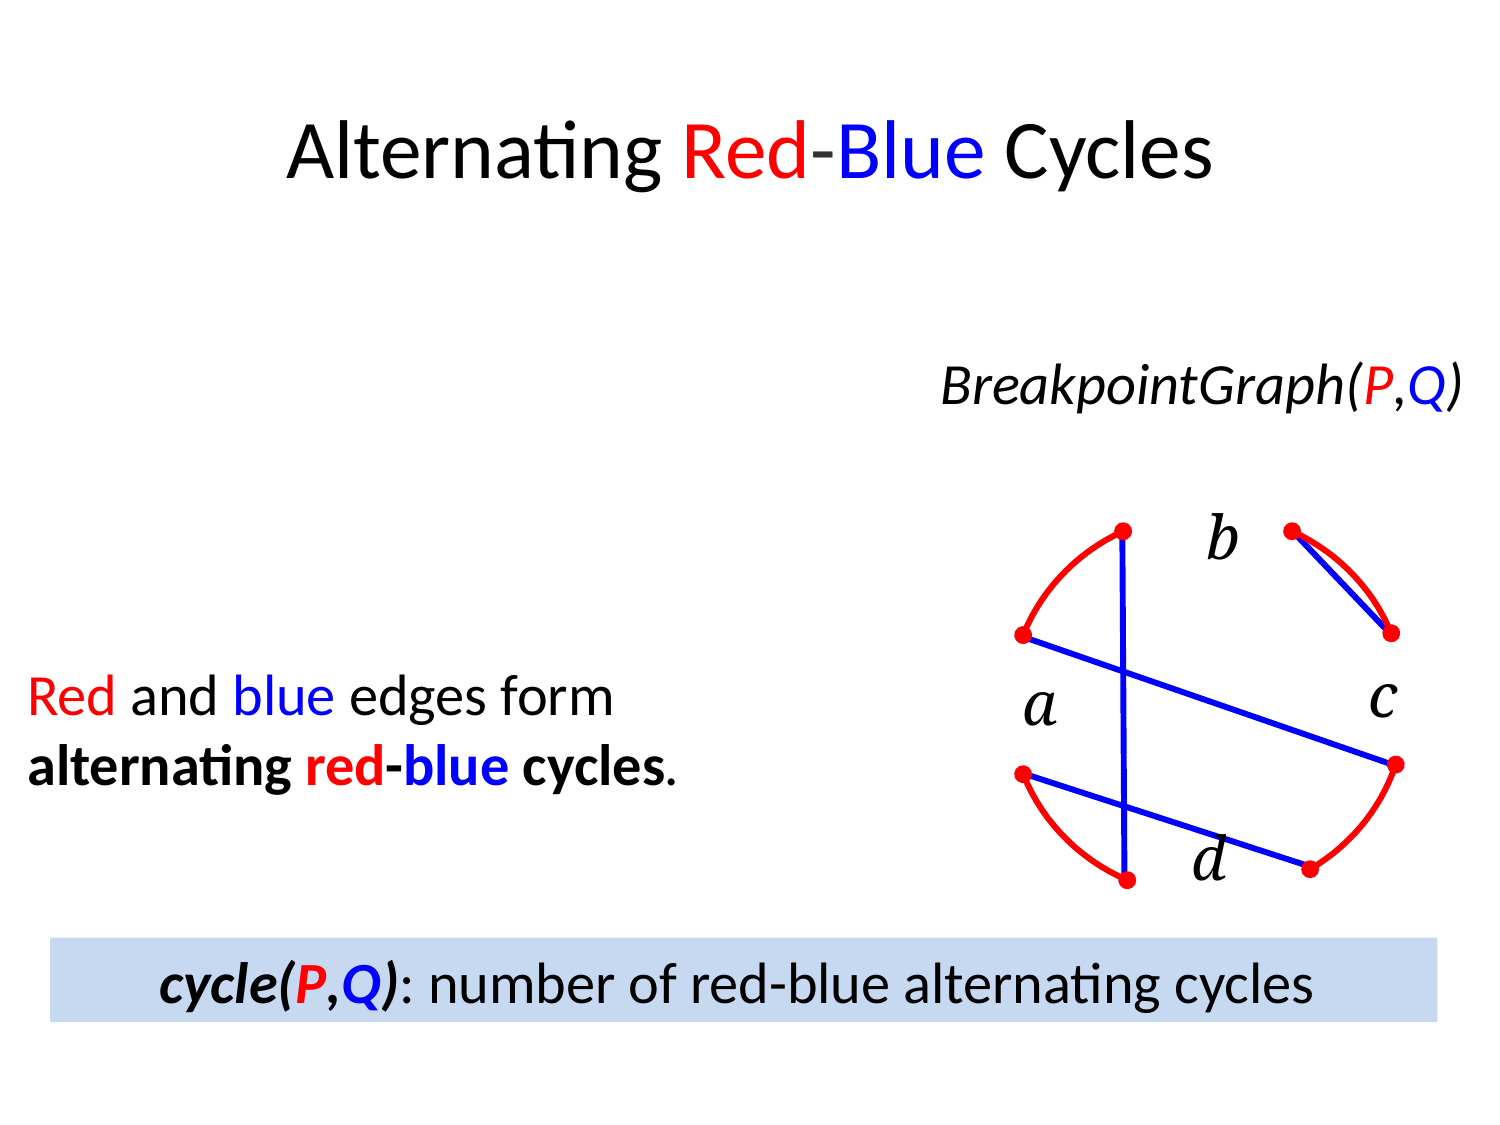

Alternating Red-Blue Cycles
BreakpointGraph(P,Q)
b

Red and blue edges form
alternating red-blue cycles.
c
a

d
cycle(P,Q): number of red-blue alternating cycles